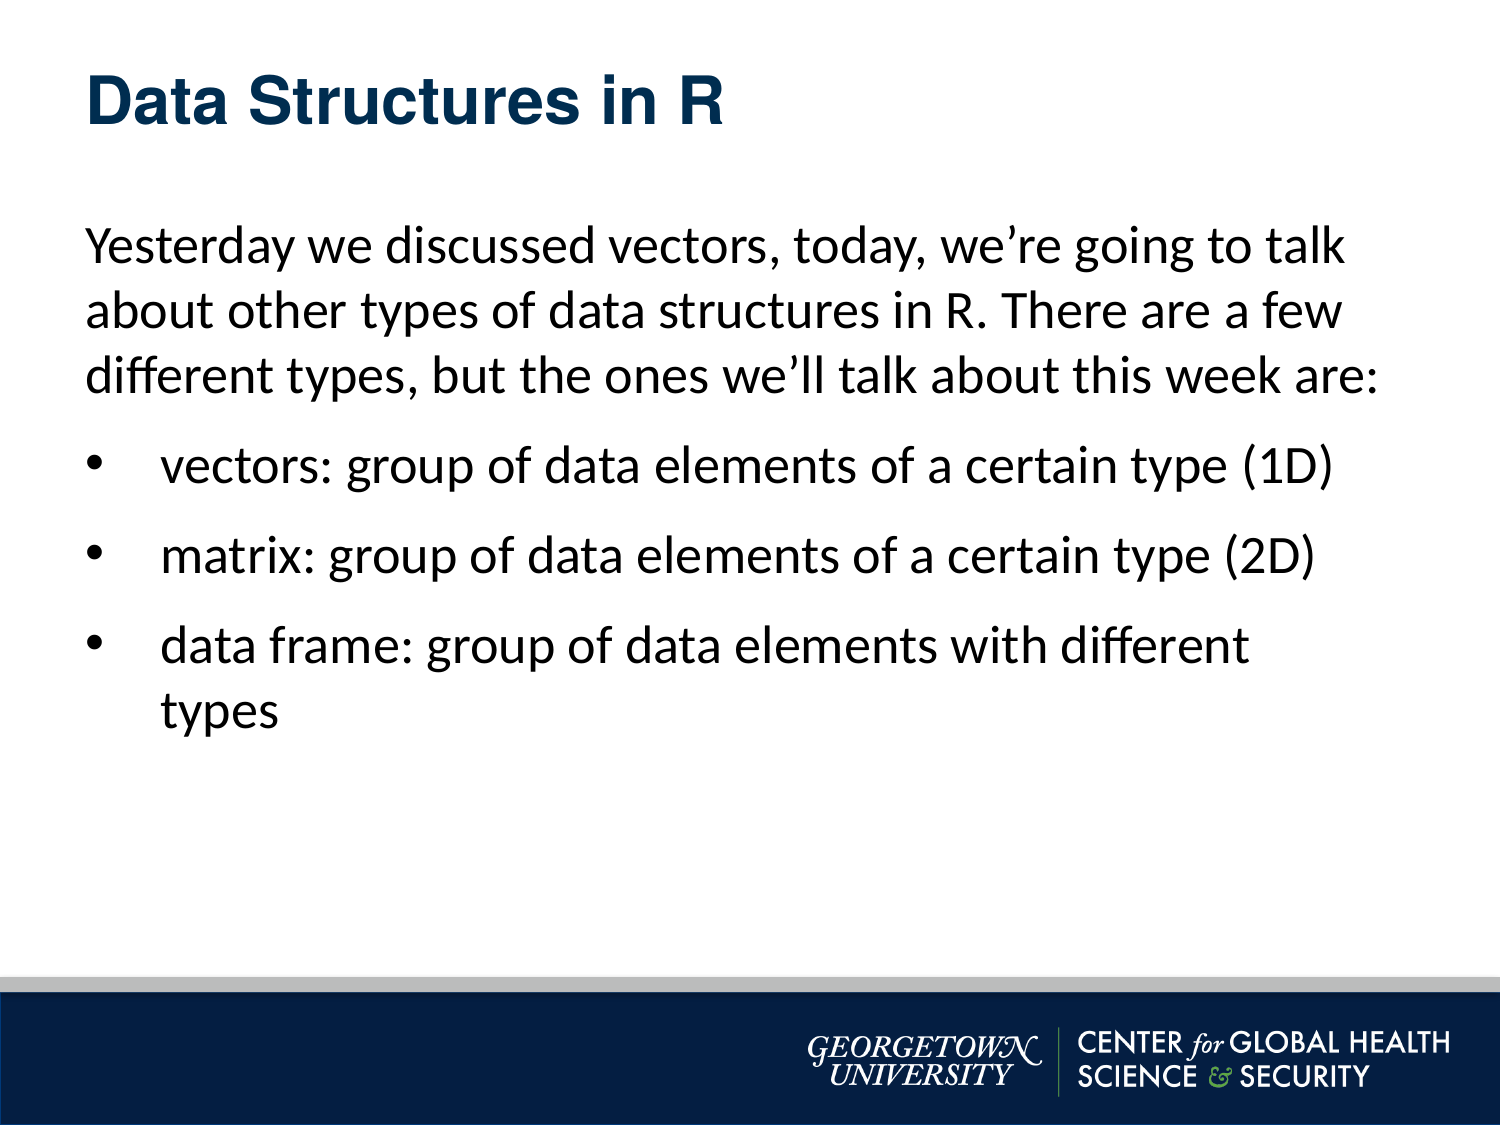

Data Structures in R
Yesterday we discussed vectors, today, we’re going to talk about other types of data structures in R. There are a few different types, but the ones we’ll talk about this week are:
vectors: group of data elements of a certain type (1D)
matrix: group of data elements of a certain type (2D)
data frame: group of data elements with different types